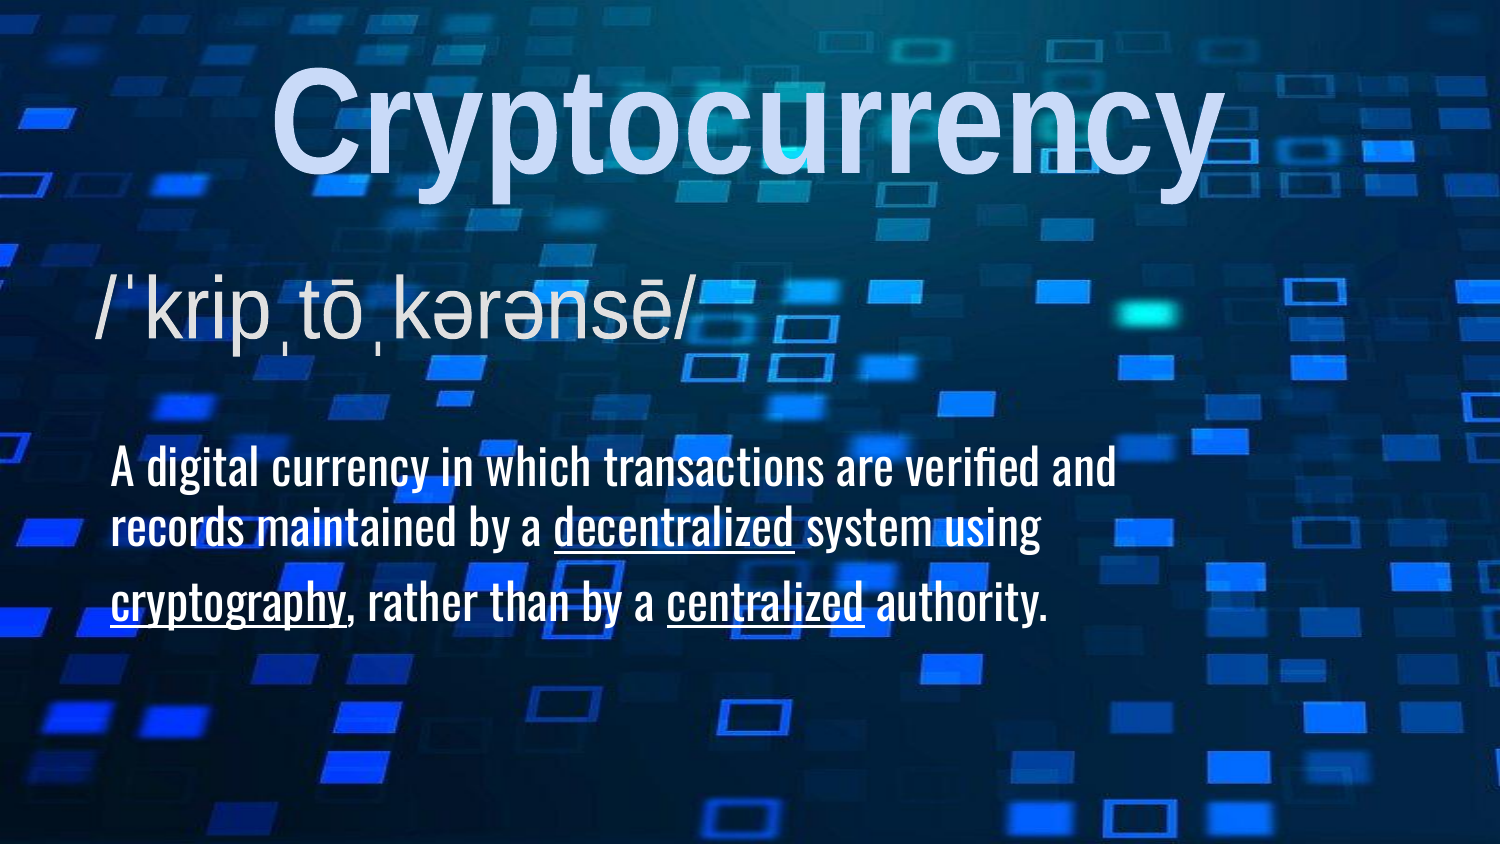

Cryptocurrency
/ˈkripˌtōˌkərənsē/
A digital currency in which transactions are verified and records maintained by a decentralized system using cryptography, rather than by a centralized authority.